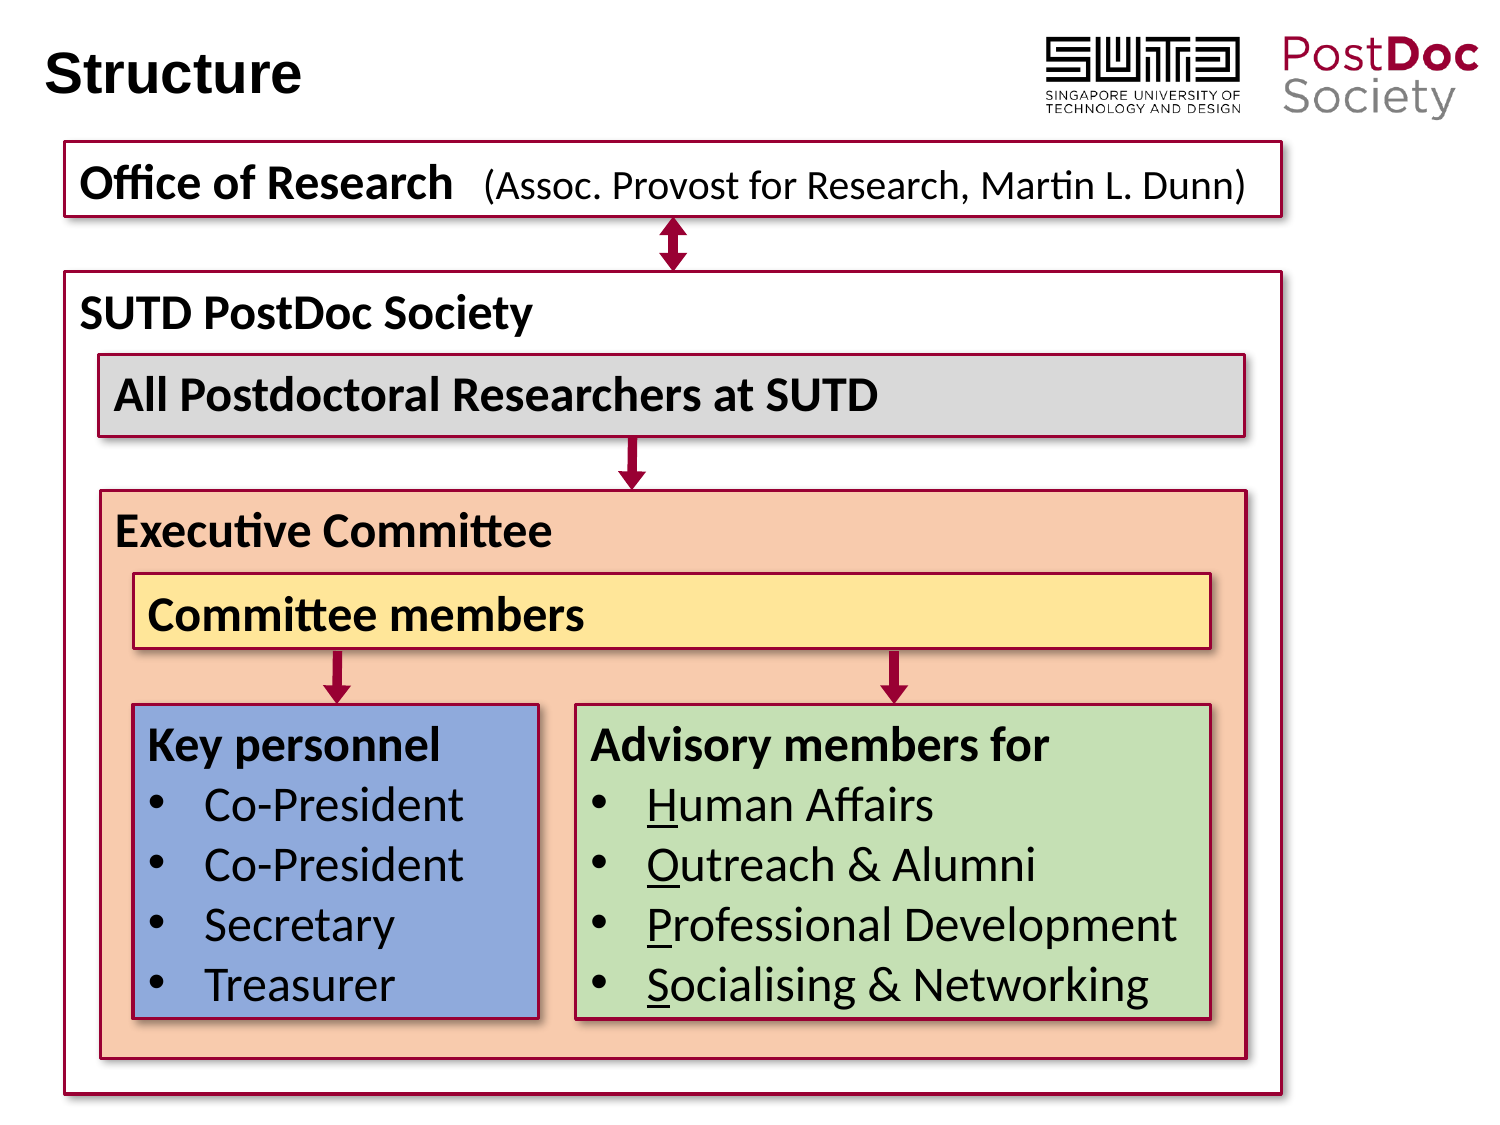

# Structure
Office of Research   (Assoc. Provost for Research, Martin L. Dunn)
SUTD PostDoc Society

All Postdoctoral Researchers at SUTD
Executive Committee

Committee members
Key personnel
Co-President
Co-President
Secretary
Treasurer
Advisory members for
Human Affairs
Outreach & Alumni
Professional Development
Socialising & Networking